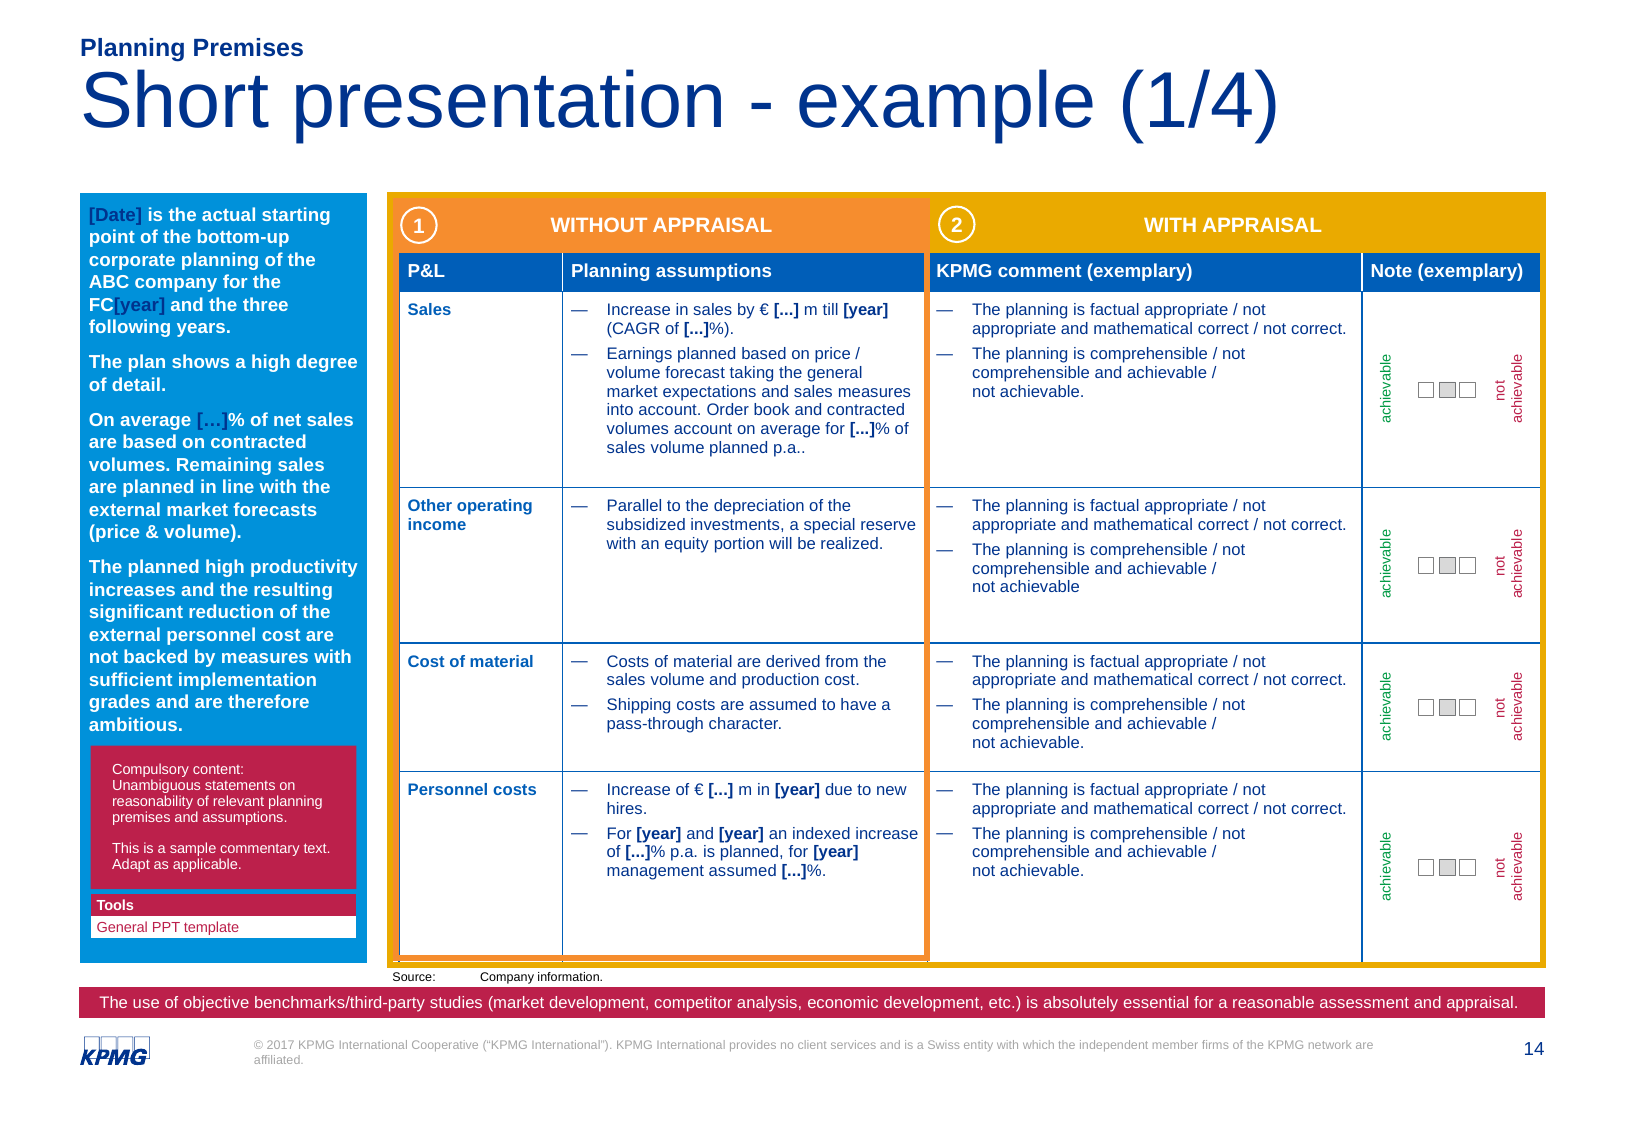

Planning Premises
# Short presentation - example (1/4)
[Date] is the actual starting point of the bottom-up corporate planning of the ABC company for the FC[year] and the three following years.
The plan shows a high degree of detail.
On average […]% of net sales are based on contracted volumes. Remaining sales are planned in line with the external market forecasts (price & volume).
The planned high productivity increases and the resulting significant reduction of the external personnel cost are not backed by measures with sufficient implementation grades and are therefore ambitious.

WITH APPRAISAL
WITHOUT APPRAISAL
2
1

| P&L | Planning assumptions | KPMG comment (exemplary) | Note (exemplary) |
| --- | --- | --- | --- |
| Sales | Increase in sales by € [...] m till [year] (CAGR of [...]%). Earnings planned based on price / volume forecast taking the general market expectations and sales measures into account. Order book and contracted volumes account on average for [...]% of sales volume planned p.a.. | The planning is factual appropriate / not appropriate and mathematical correct / not correct. The planning is comprehensible / not comprehensible and achievable / not achievable. |  |
| Other operating income | Parallel to the depreciation of the subsidized investments, a special reserve with an equity portion will be realized. | The planning is factual appropriate / not appropriate and mathematical correct / not correct. The planning is comprehensible / not comprehensible and achievable / not achievable |  |
| Cost of material | Costs of material are derived from the sales volume and production cost. Shipping costs are assumed to have a pass-through character. | The planning is factual appropriate / not appropriate and mathematical correct / not correct. The planning is comprehensible / not comprehensible and achievable / not achievable. |  |
| Personnel costs | Increase of € [...] m in [year] due to new hires. For [year] and [year] an indexed increase of [...]% p.a. is planned, for [year] management assumed [...]%. | The planning is factual appropriate / not appropriate and mathematical correct / not correct. The planning is comprehensible / not comprehensible and achievable / not achievable. |  |
| P&L | Planning assumptions | KPMG comment (exemplary) | Note (exemplary) |
| --- | --- | --- | --- |
| Sales | Increase in sales by € [...] m till [year] (CAGR of [...]%). Earnings planned based on price/volume forecast taking the general market expectations and sales measures into account. Order book and contracted volumes account on average for [...]% of sales volume planned p.a.. | The planning is factual appropriate/ not appropriate and mathematical correct/ not correct The planning is comprehensible/ not comprehensible and achievable/ not achievable |  |
| Other operating income | Parallel to the depreciation of the subsidized investments, a special reserve with an equity portion will be realized. | The planning is factual appropriate/ not appropriate and mathematical correct/ not correct The planning is comprehensible/ not comprehensible and achievable/ not achievable |  |
| Cost of material | Costs of material are derived from the sales volume and production cost. Shipping costs are assumed to have a pass-through character. | The planning is factual appropriate/ not appropriate and mathematical correct/ not correct The planning is comprehensible/ not comprehensible and achievable/ not achievable |  |
| Personnel costs | Increase of € [...] m in [year] due to new hires. For [year] and [year] an indexed increase of [...]% p.a. is planned, for [year] management assumed [...]%. | The planning is factual appropriate/ not appropriate and mathematical correct/ not correct The planning is comprehensible/ not comprehensible and achievable/ not achievable |  |
not
achievable
achievable

not
achievable
achievable

not
achievable
achievable

Compulsory content:
Unambiguous statements on reasonability of relevant planning premises and assumptions.

This is a sample commentary text.
Adapt as applicable.
not
achievable
achievable

| Tools |
| --- |
| General PPT template |
Source:	Company information.
The use of objective benchmarks/third-party studies (market development, competitor analysis, economic development, etc.) is absolutely essential for a reasonable assessment and appraisal.